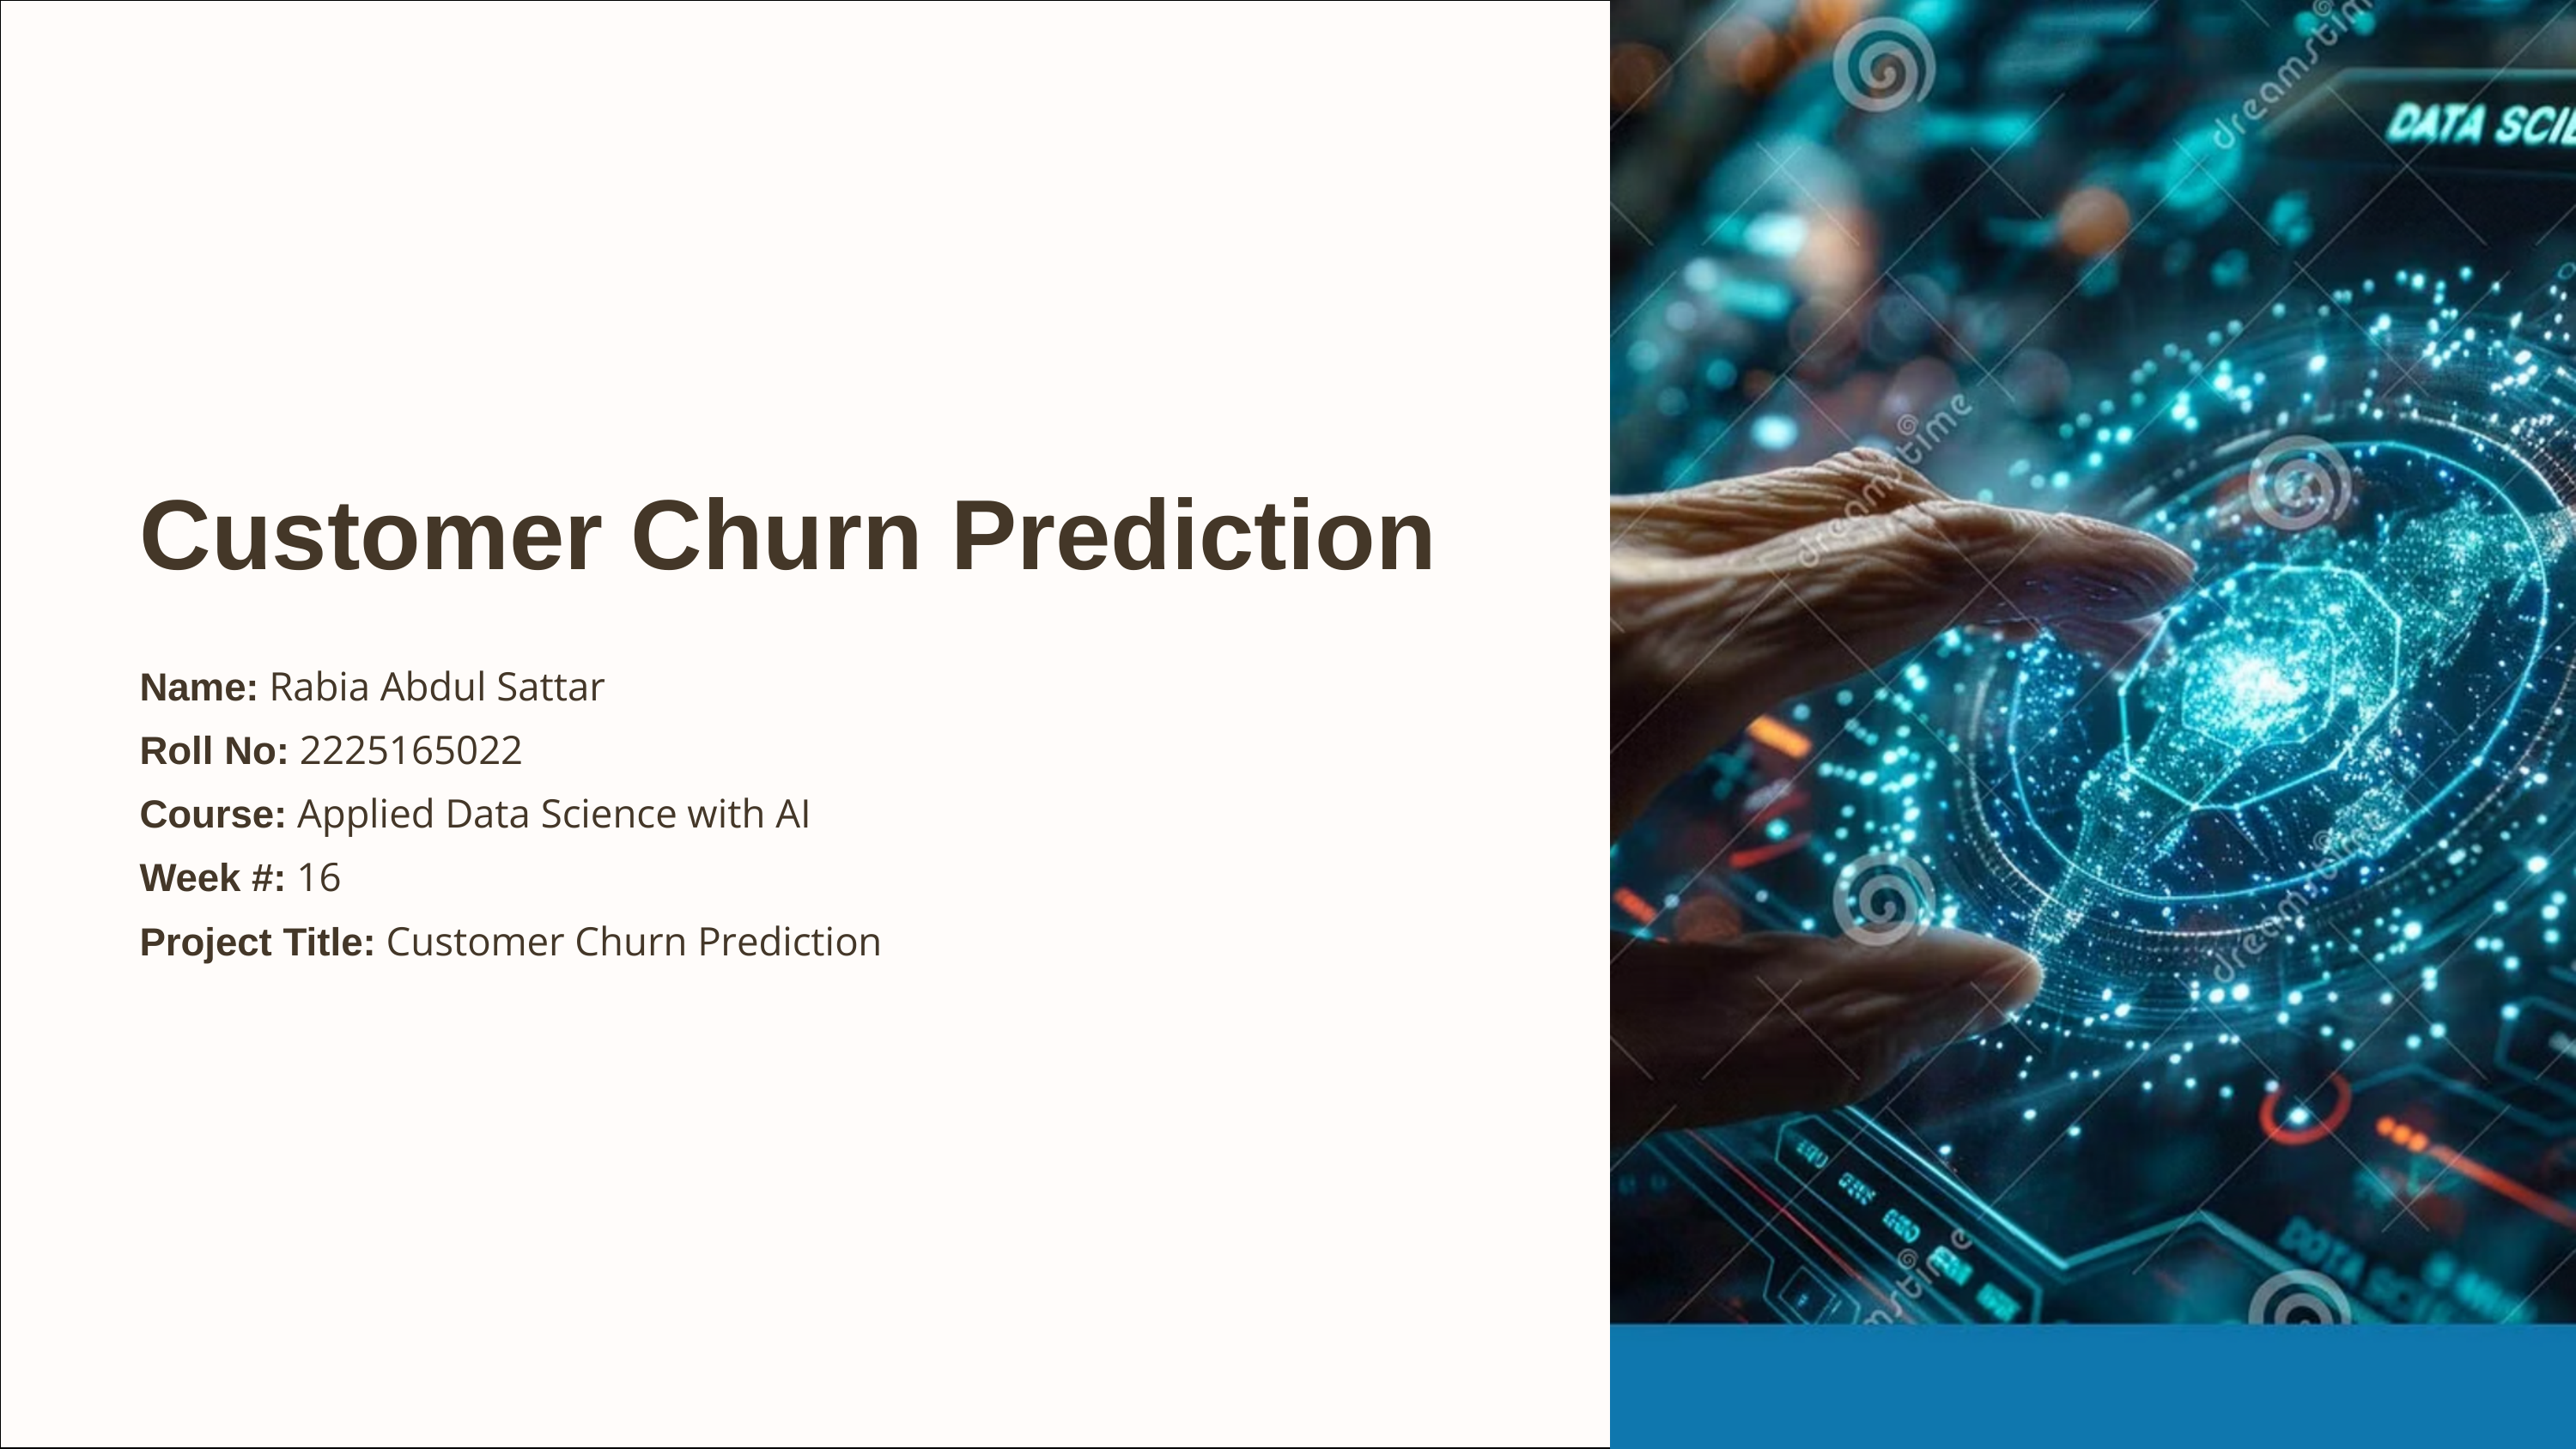

Customer Churn Prediction
Name: Rabia Abdul Sattar
Roll No: 2225165022
Course: Applied Data Science with AI
Week #: 16
Project Title: Customer Churn Prediction